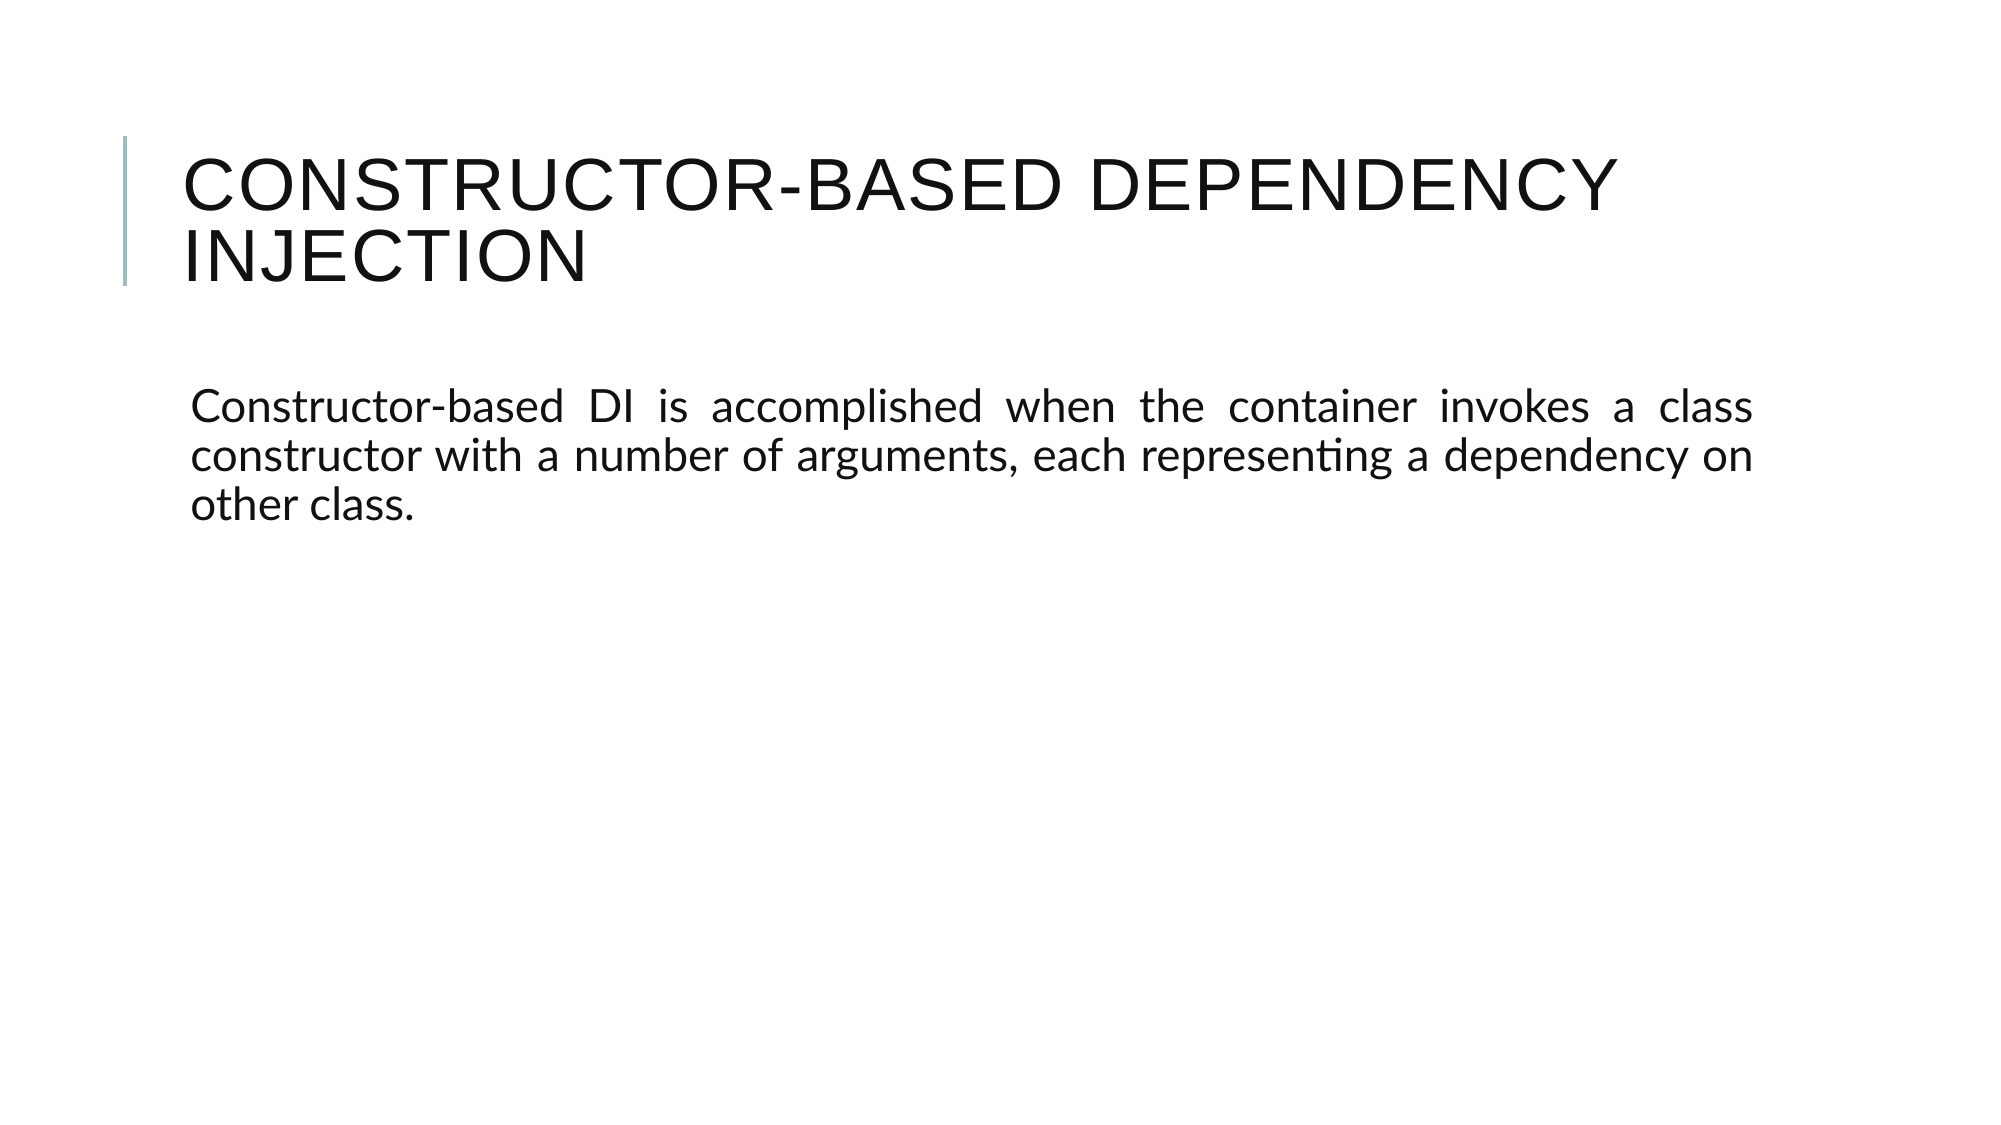

# CONSTRUCTOR-BASED DEPENDENCY INJECTION
Constructor-based DI is accomplished when the container invokes a class constructor with a number of arguments, each representing a dependency on other class.